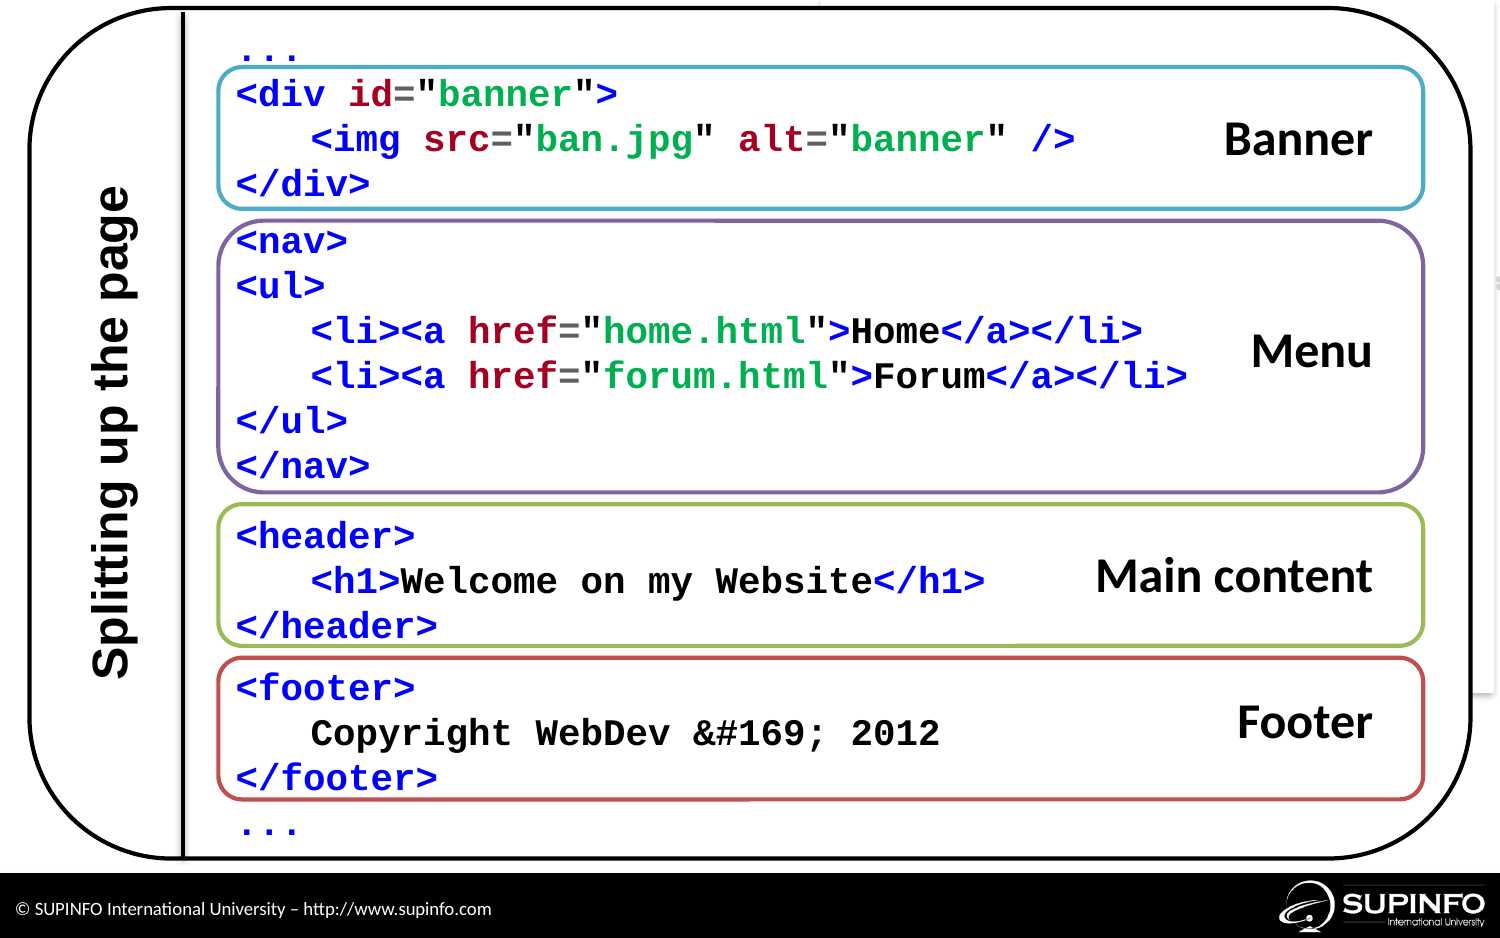

...
<div id="banner">
<img src="ban.jpg" alt="banner" />
</div>
<nav>
<ul>
<li><a href="home.html">Home</a></li>
<li><a href="forum.html">Forum</a></li>
</ul>
</nav>
<header>
<h1>Welcome on my Website</h1>
</header>
<footer>
Copyright WebDev &#169; 2012
</footer>
...

Banner

Menu
Splitting up the page

Main content

Footer